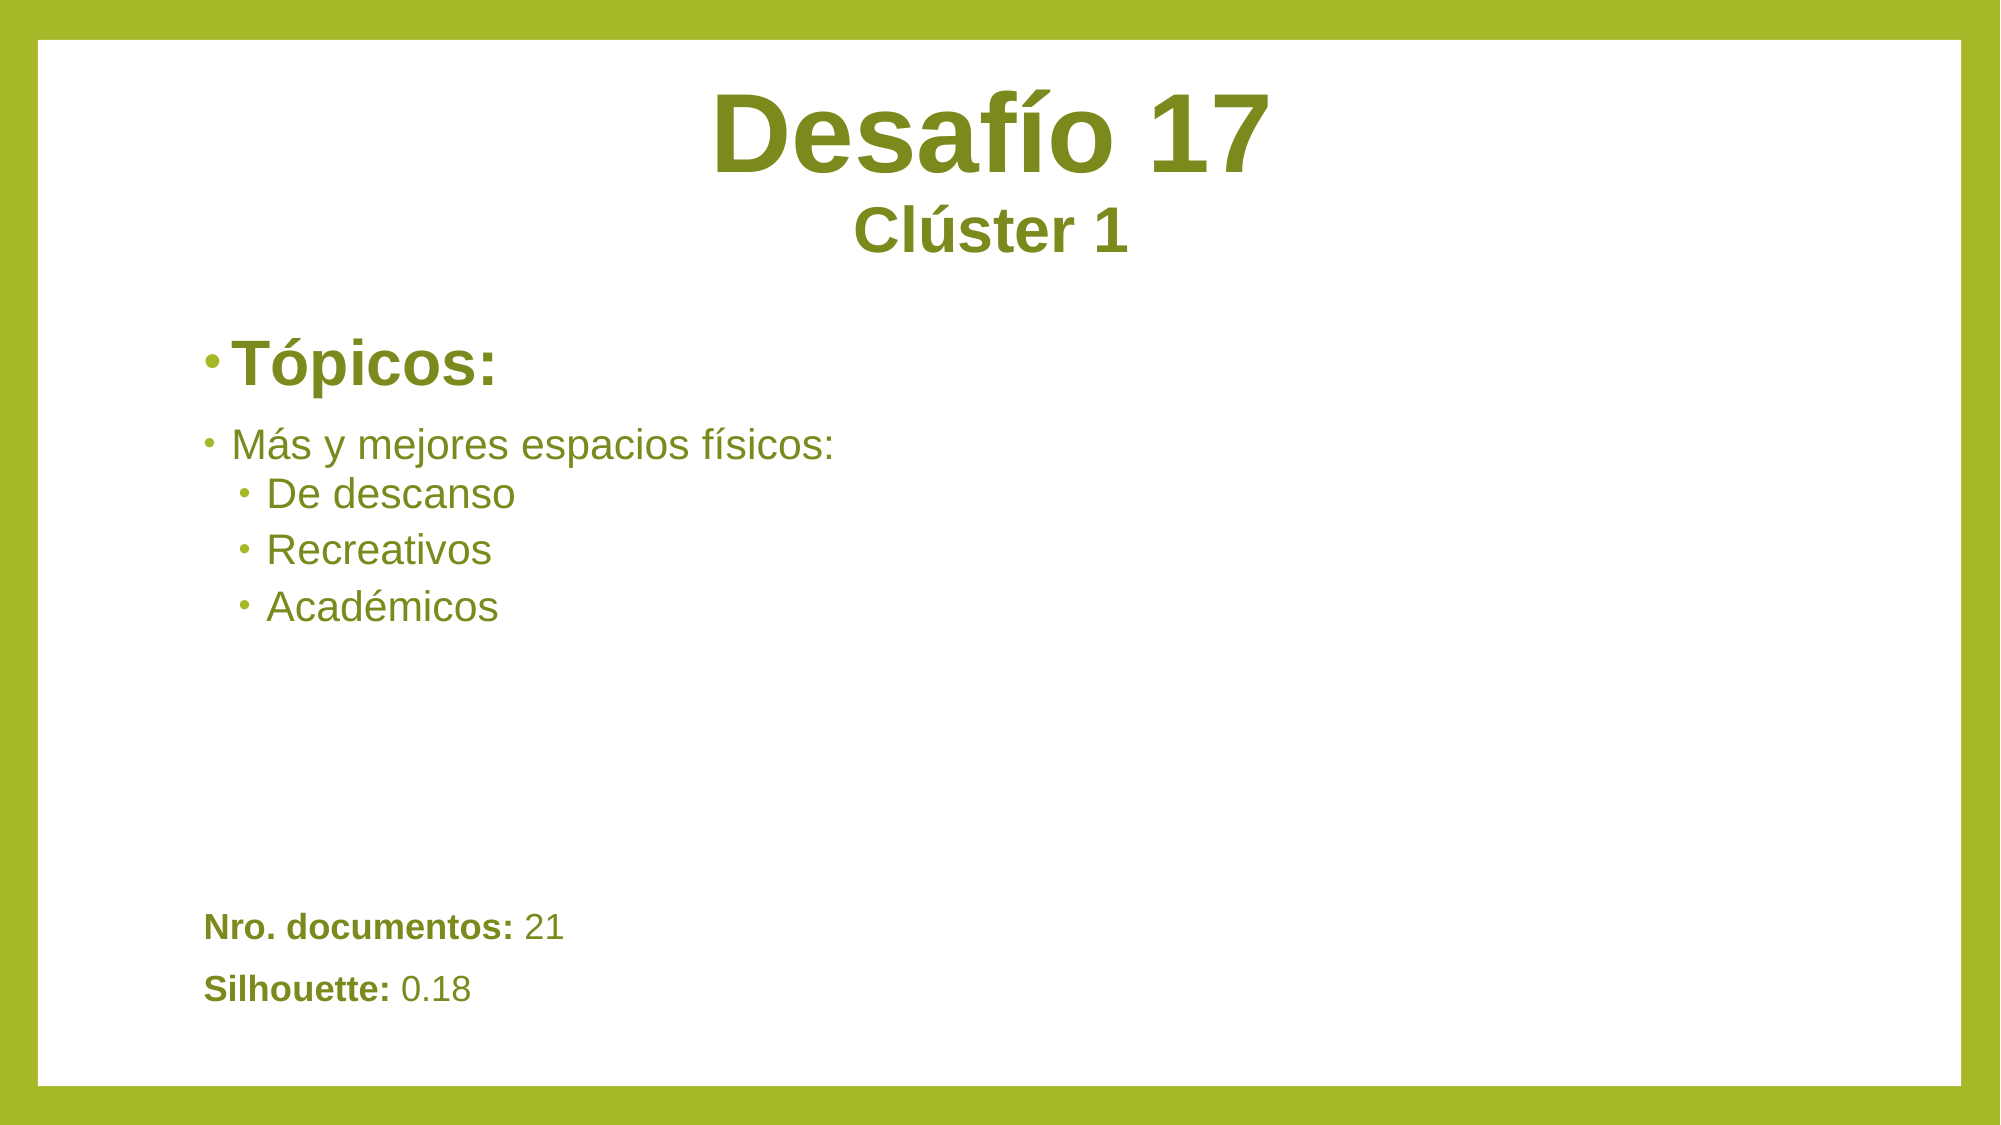

# Desafío 17 Clúster 1
Tópicos:
Más y mejores espacios físicos:
De descanso
Recreativos
Académicos

Nro. documentos: 21
Silhouette: 0.18